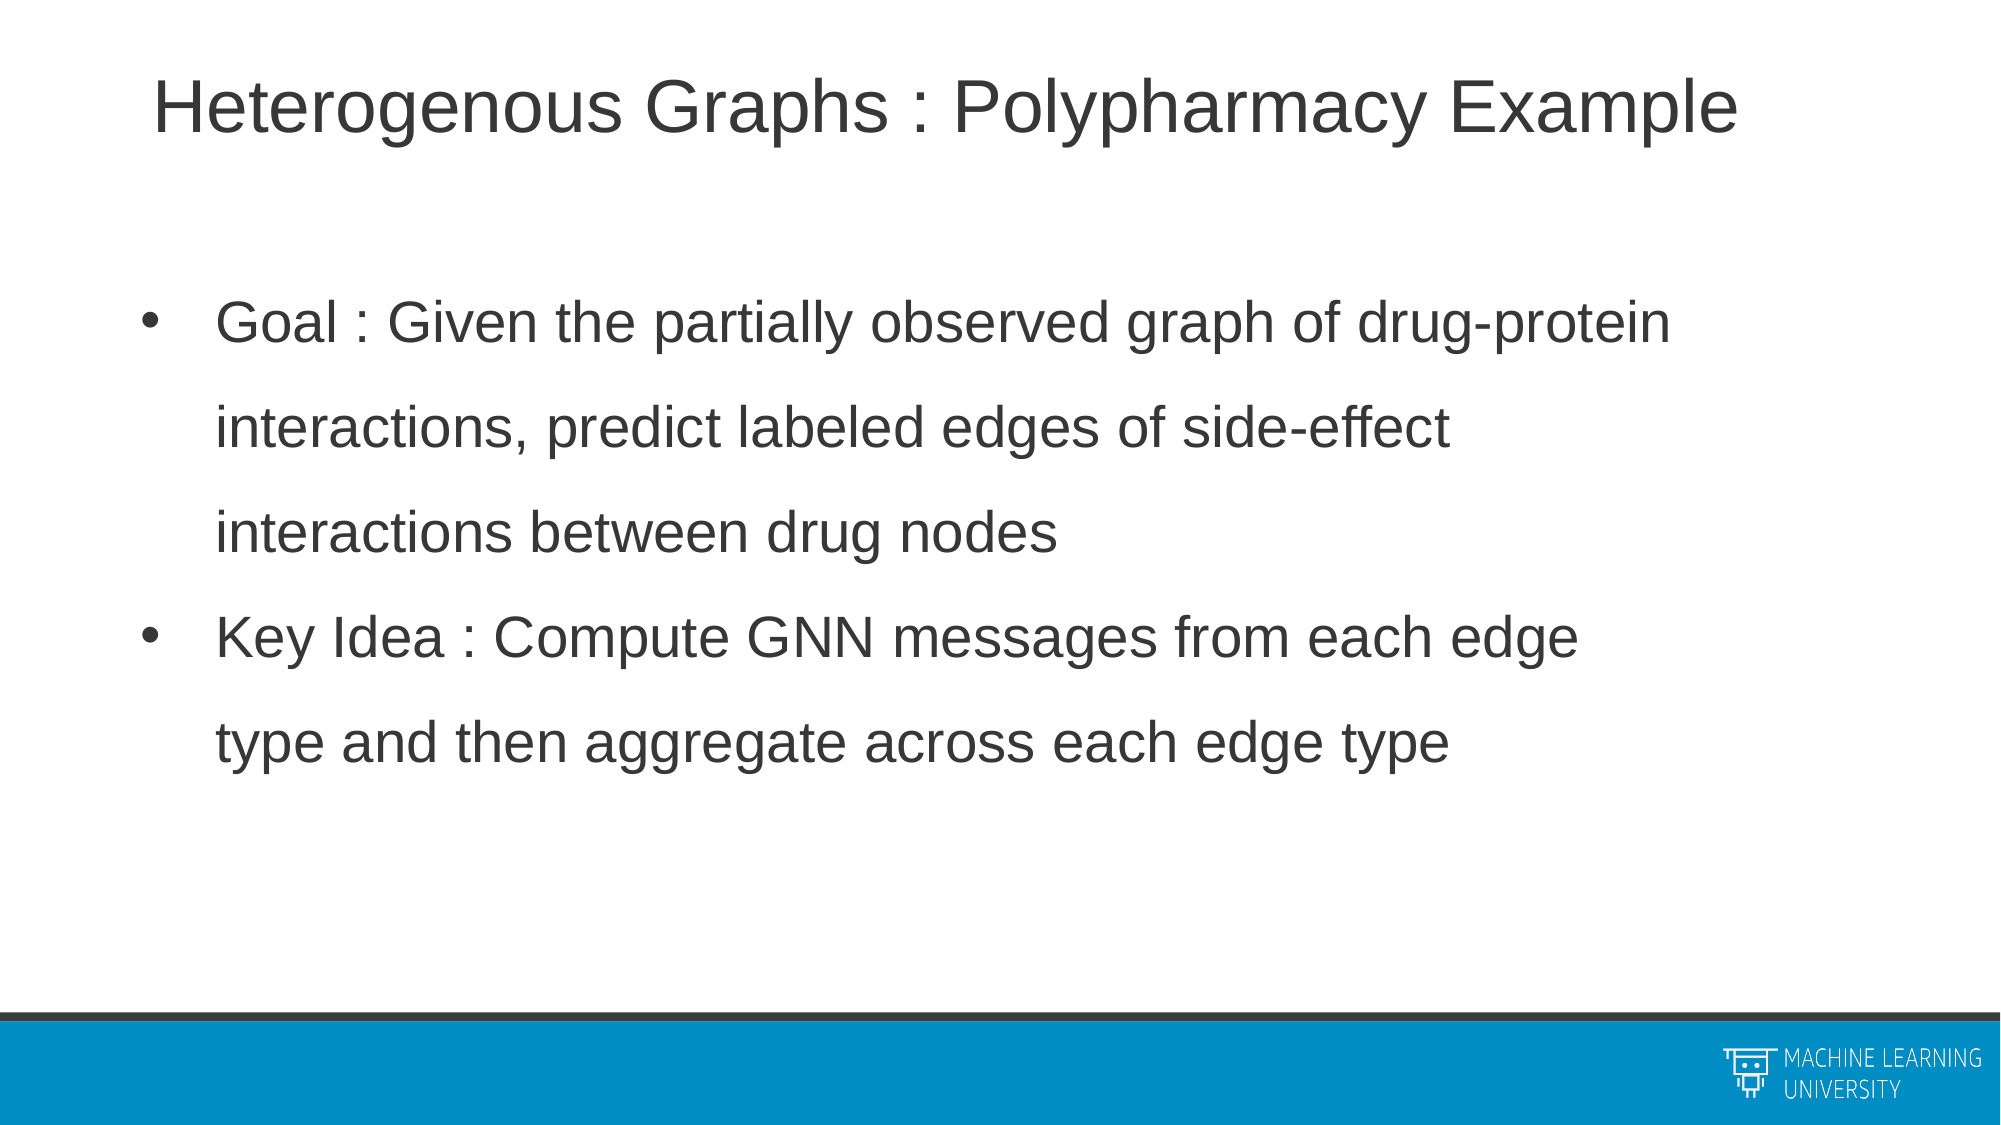

# Heterogenous Graphs : Polypharmacy Example
Goal : Given the partially observed graph of drug-protein interactions, predict labeled edges of side-effect interactions between drug nodes
Key Idea : Compute GNN messages from each edge type and then aggregate across each edge type
MATHEMATICS